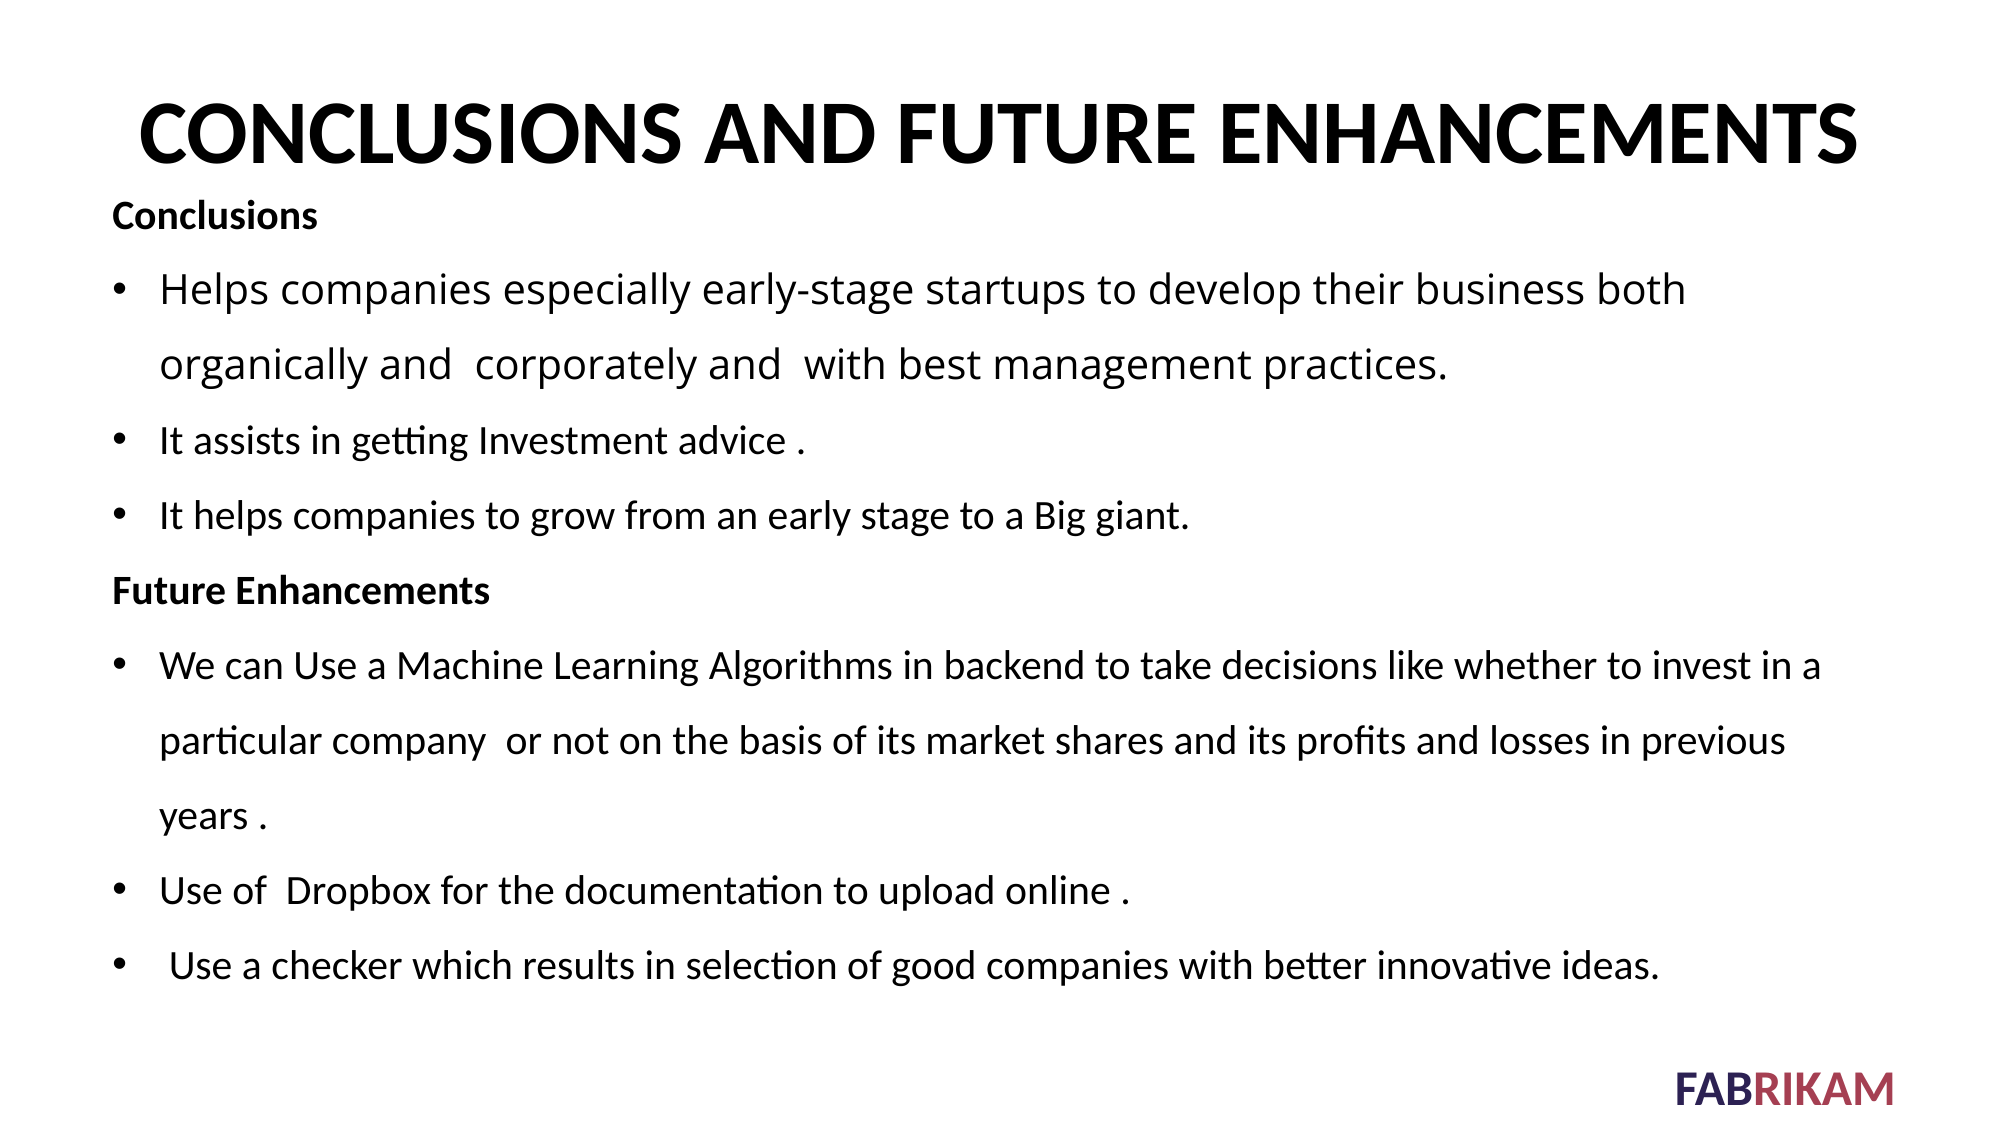

# Conclusions and future enhancements
Conclusions
Helps companies especially early-stage startups to develop their business both organically and  corporately and  with best management practices.
It assists in getting Investment advice .
It helps companies to grow from an early stage to a Big giant.
Future Enhancements
We can Use a Machine Learning Algorithms in backend to take decisions like whether to invest in a particular company  or not on the basis of its market shares and its profits and losses in previous years .
Use of  Dropbox for the documentation to upload online .
 Use a checker which results in selection of good companies with better innovative ideas.